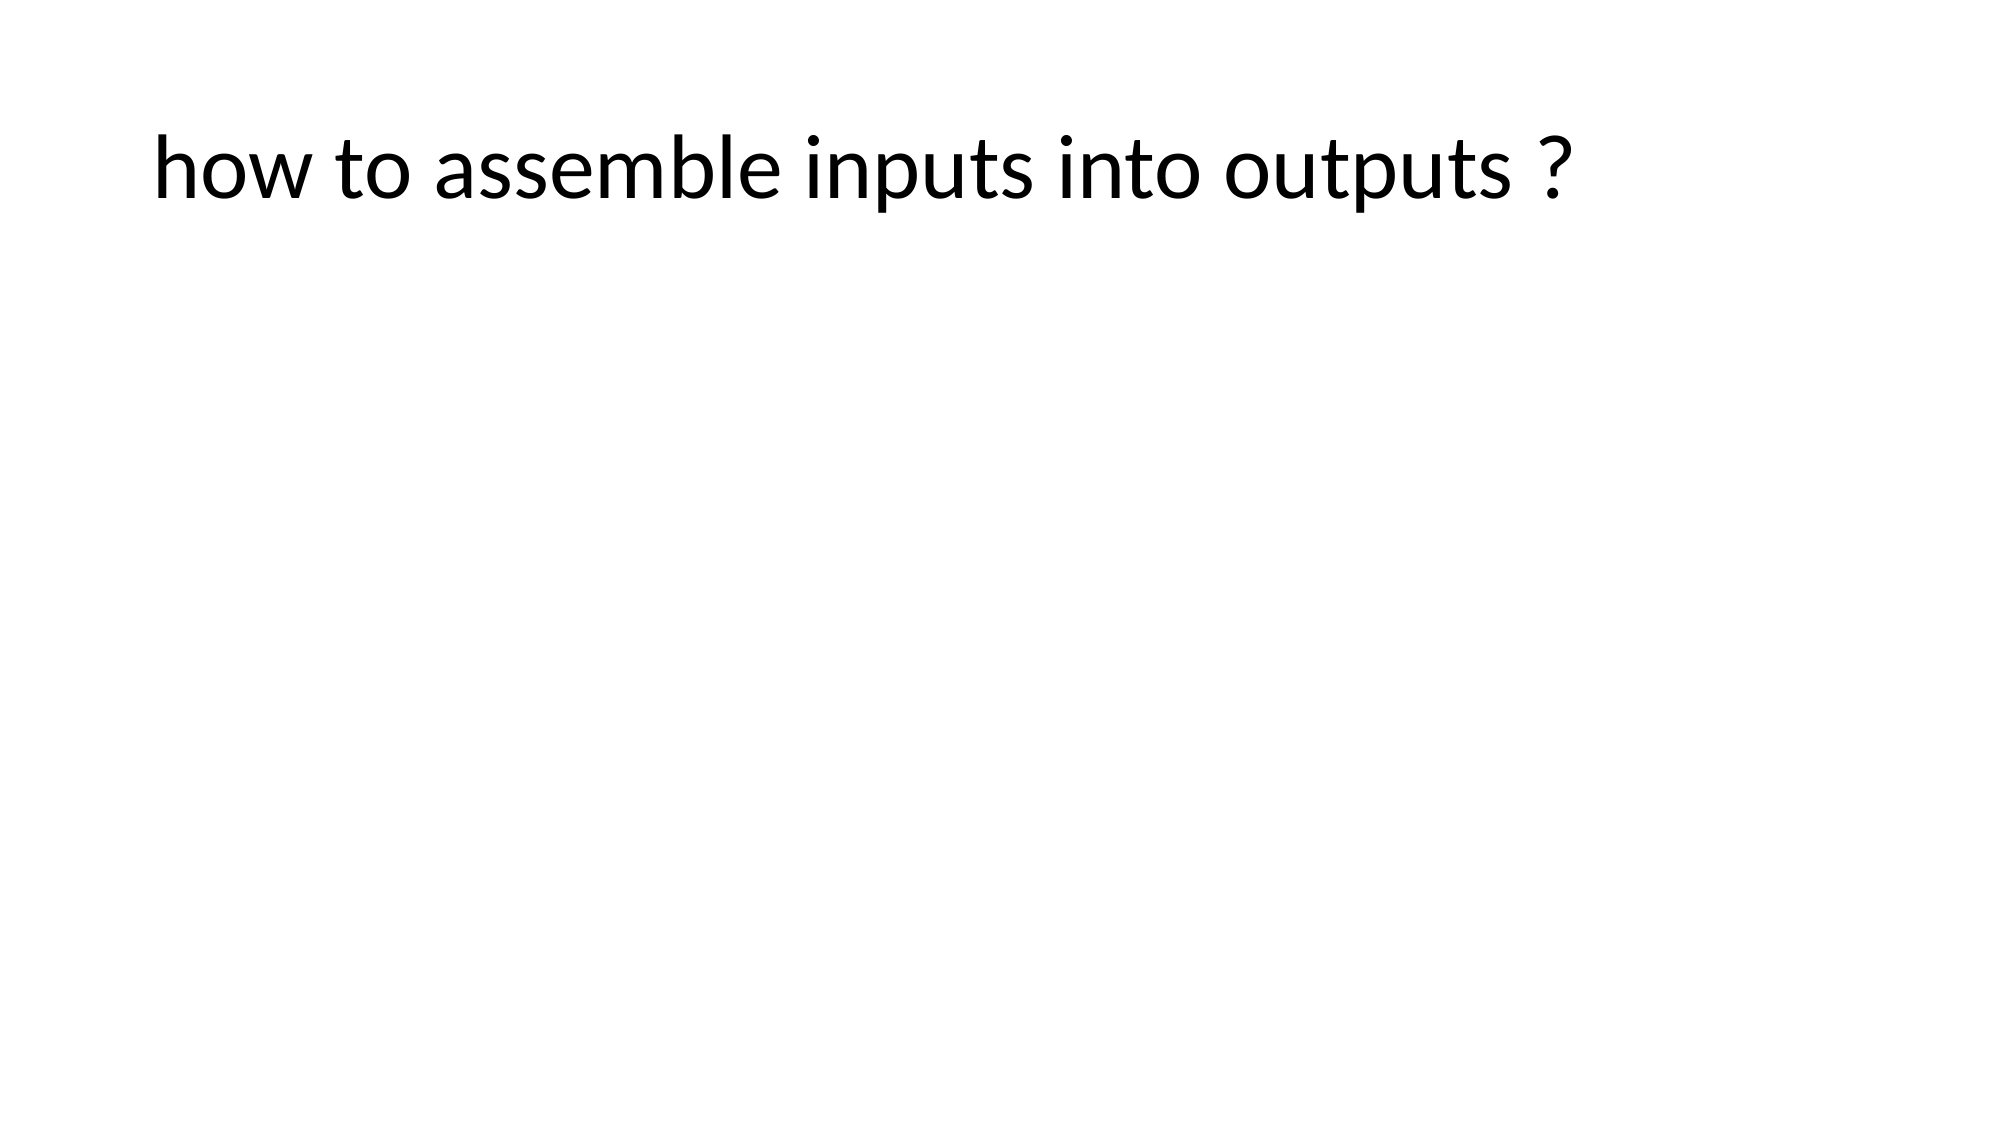

# how to assemble inputs into outputs ?